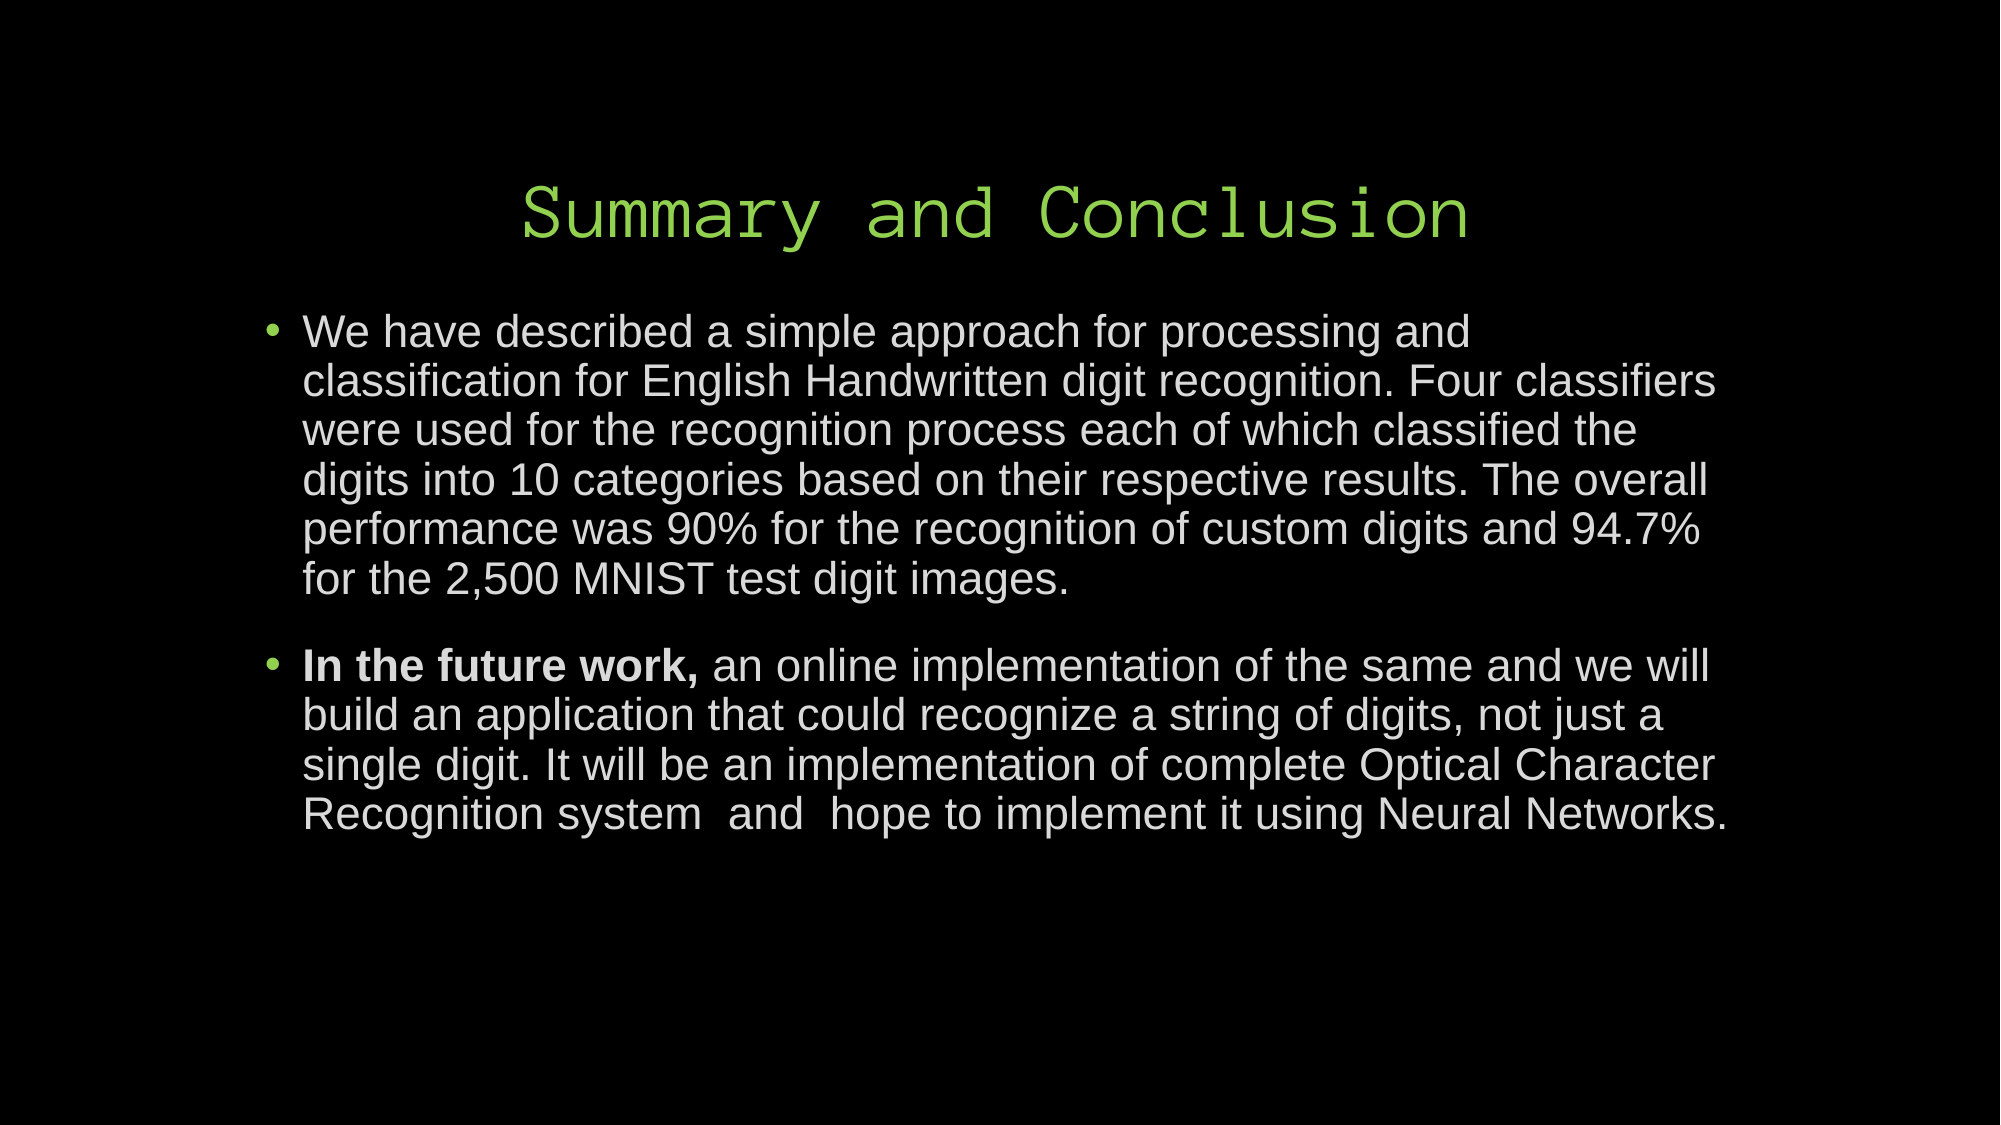

# Summary and Conclusion
We have described a simple approach for processing and classification for English Handwritten digit recognition. Four classifiers were used for the recognition process each of which classified the digits into 10 categories based on their respective results. The overall performance was 90% for the recognition of custom digits and 94.7% for the 2,500 MNIST test digit images.
In the future work, an online implementation of the same and we will build an application that could recognize a string of digits, not just a single digit. It will be an implementation of complete Optical Character Recognition system  and  hope to implement it using Neural Networks.